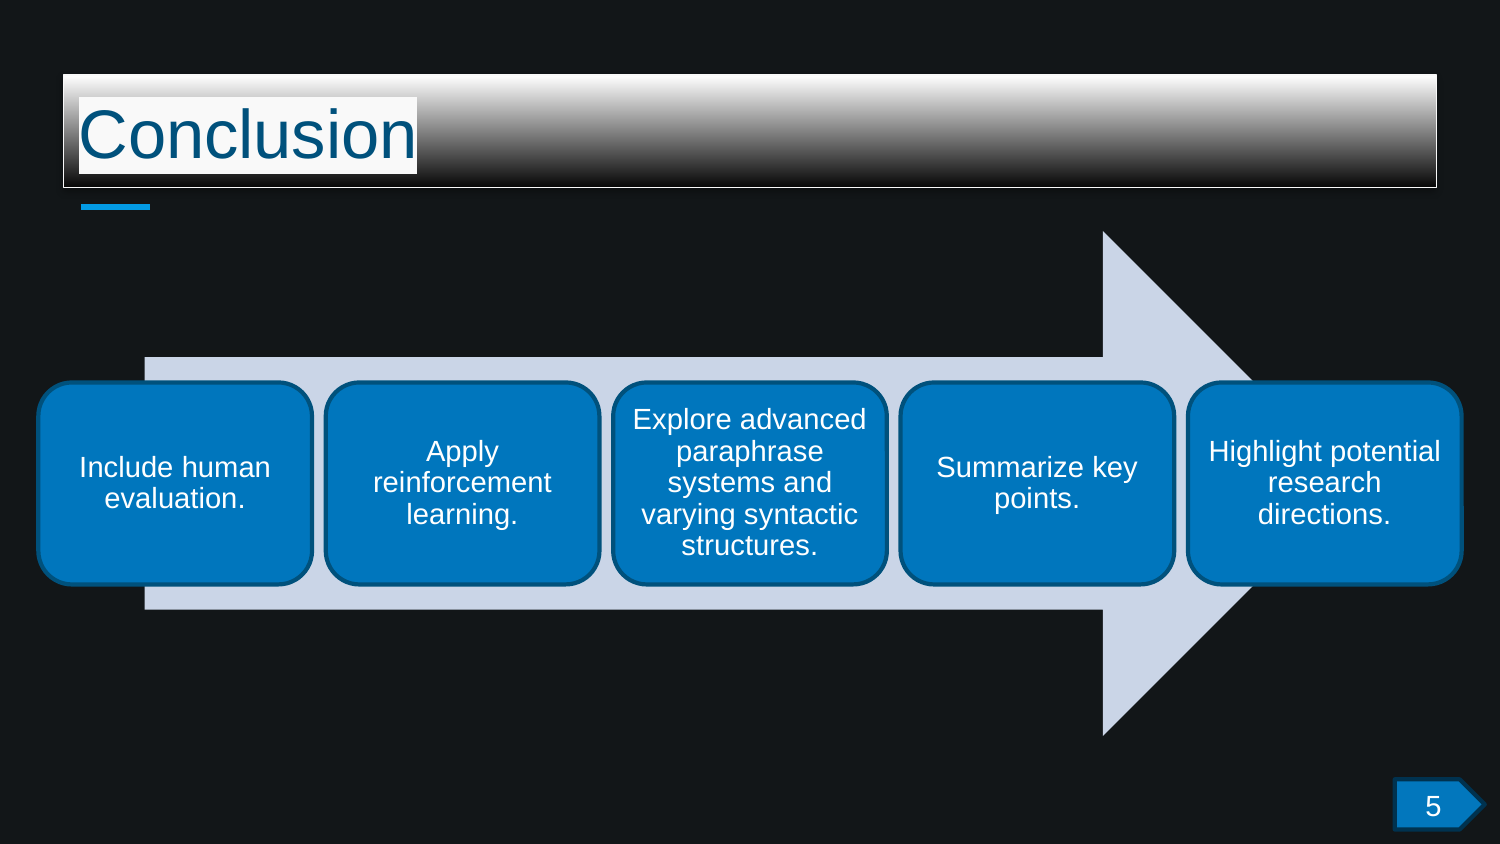

# Conclusion

Include human evaluation.
Apply reinforcement learning.
Explore advanced paraphrase systems and varying syntactic structures.
Summarize key points.
Highlight potential research directions.
6
5